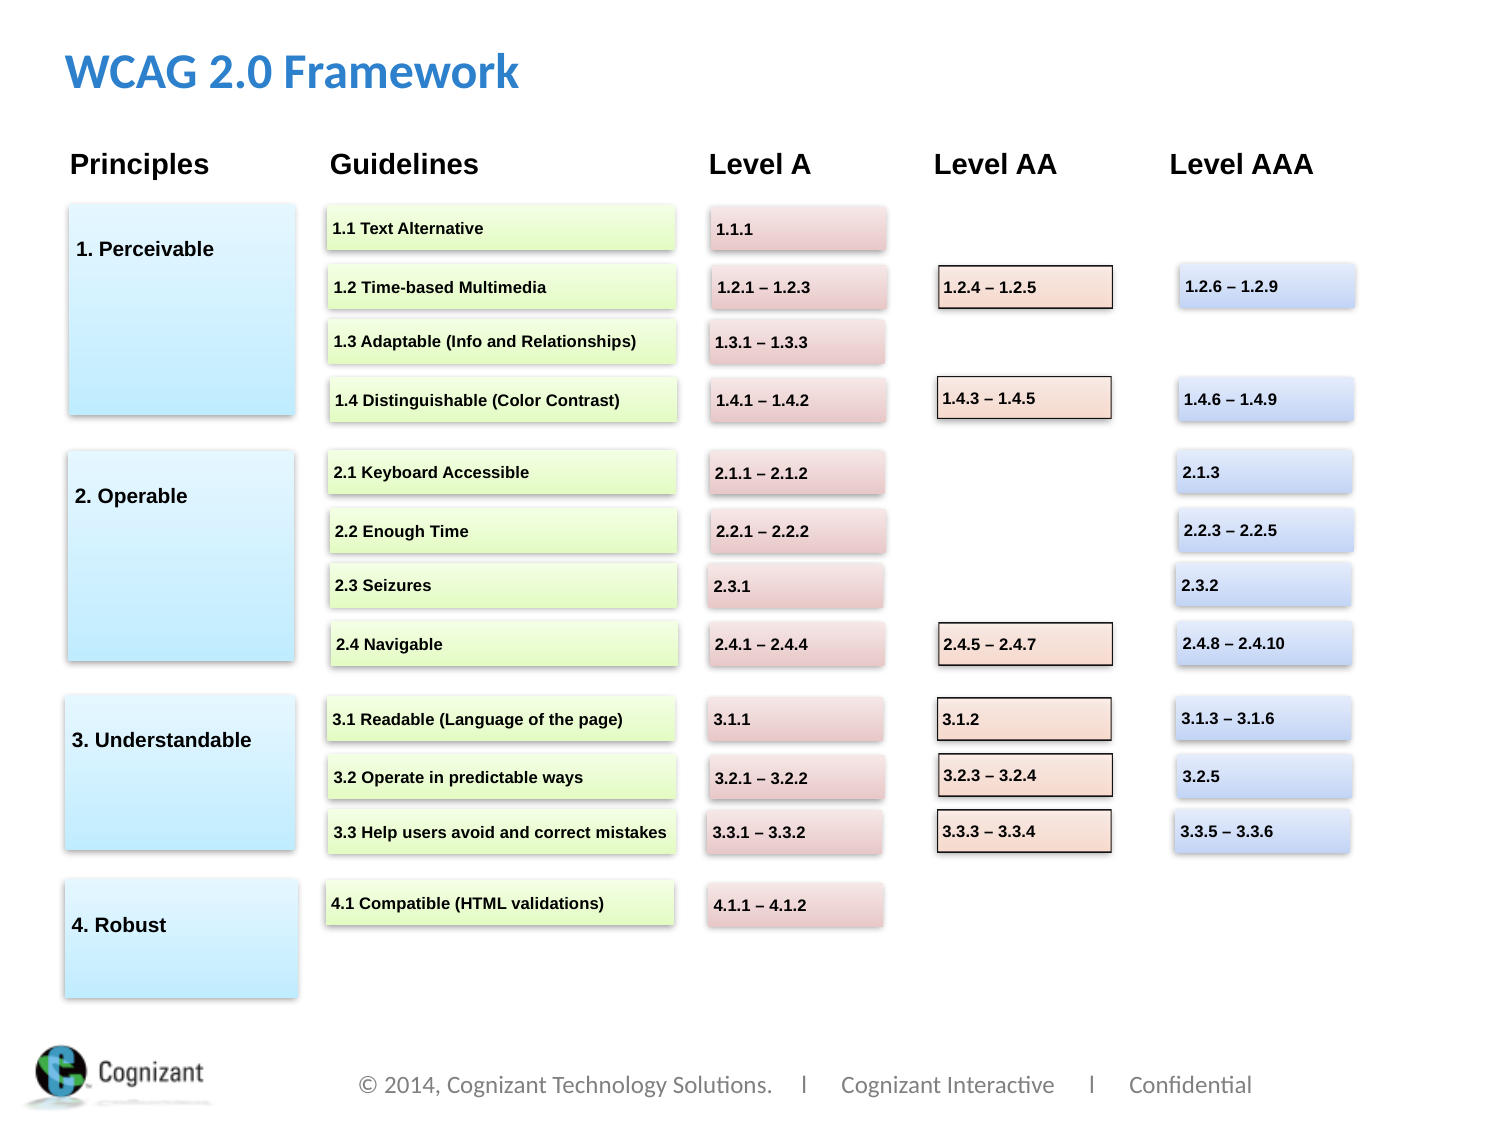

# WCAG 2.0 Framework

| Principles | Guidelines | Level A | Level AA | Level AAA |
| --- | --- | --- | --- | --- |
|  |  |  |  |  |
|  |  |  |  |  |
|  |  |  |  |  |
|  |  |  |  |  |
1. Perceivable
1.1 Text Alternative
1.1.1

1.2.6 – 1.2.9
1.2 Time-based Multimedia
1.2.1 – 1.2.3
1.2.4 – 1.2.5
1.3 Adaptable (Info and Relationships)
1.3.1 – 1.3.3
1.4.3 – 1.4.5
1.4.6 – 1.4.9
1.4 Distinguishable (Color Contrast)
1.4.1 – 1.4.2
2.1.3
2.1 Keyboard Accessible
2.1.1 – 2.1.2
2. Operable
2.2.3 – 2.2.5
2.2 Enough Time
2.2.1 – 2.2.2
2.3.2
2.3 Seizures
2.3.1
2.4.8 – 2.4.10
2.4 Navigable
2.4.1 – 2.4.4
2.4.5 – 2.4.7
3. Understandable
3.1.3 – 3.1.6
3.1 Readable (Language of the page)
3.1.1
3.1.2
3.2.3 – 3.2.4
3.2.5
3.2 Operate in predictable ways
3.2.1 – 3.2.2
3.3.5 – 3.3.6
3.3.3 – 3.3.4
3.3 Help users avoid and correct mistakes
3.3.1 – 3.3.2
4. Robust
4.1 Compatible (HTML validations)
4.1.1 – 4.1.2